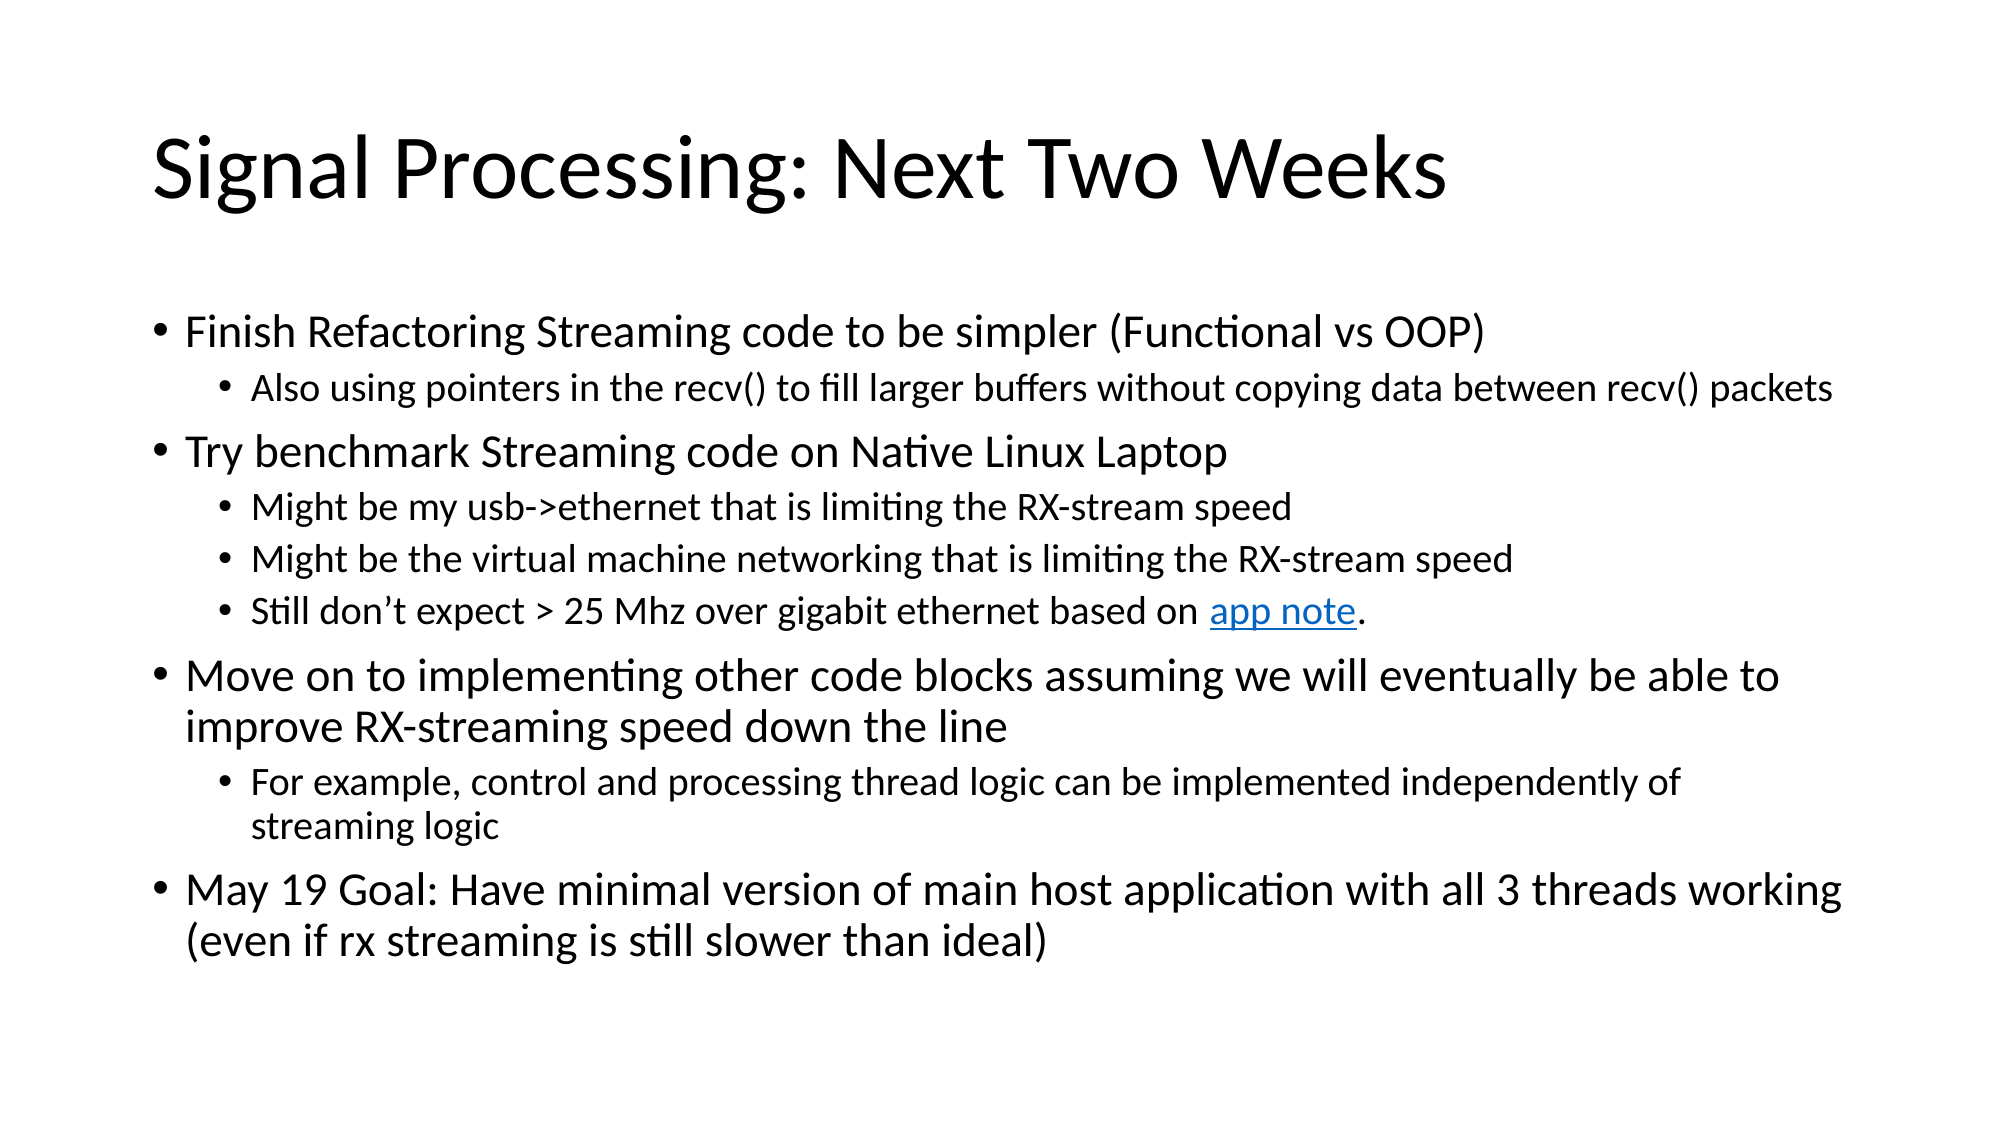

# Signal Processing: Next Two Weeks
Finish Refactoring Streaming code to be simpler (Functional vs OOP)
Also using pointers in the recv() to fill larger buffers without copying data between recv() packets
Try benchmark Streaming code on Native Linux Laptop
Might be my usb->ethernet that is limiting the RX-stream speed
Might be the virtual machine networking that is limiting the RX-stream speed
Still don’t expect > 25 Mhz over gigabit ethernet based on app note.
Move on to implementing other code blocks assuming we will eventually be able to improve RX-streaming speed down the line
For example, control and processing thread logic can be implemented independently of streaming logic
May 19 Goal: Have minimal version of main host application with all 3 threads working (even if rx streaming is still slower than ideal)